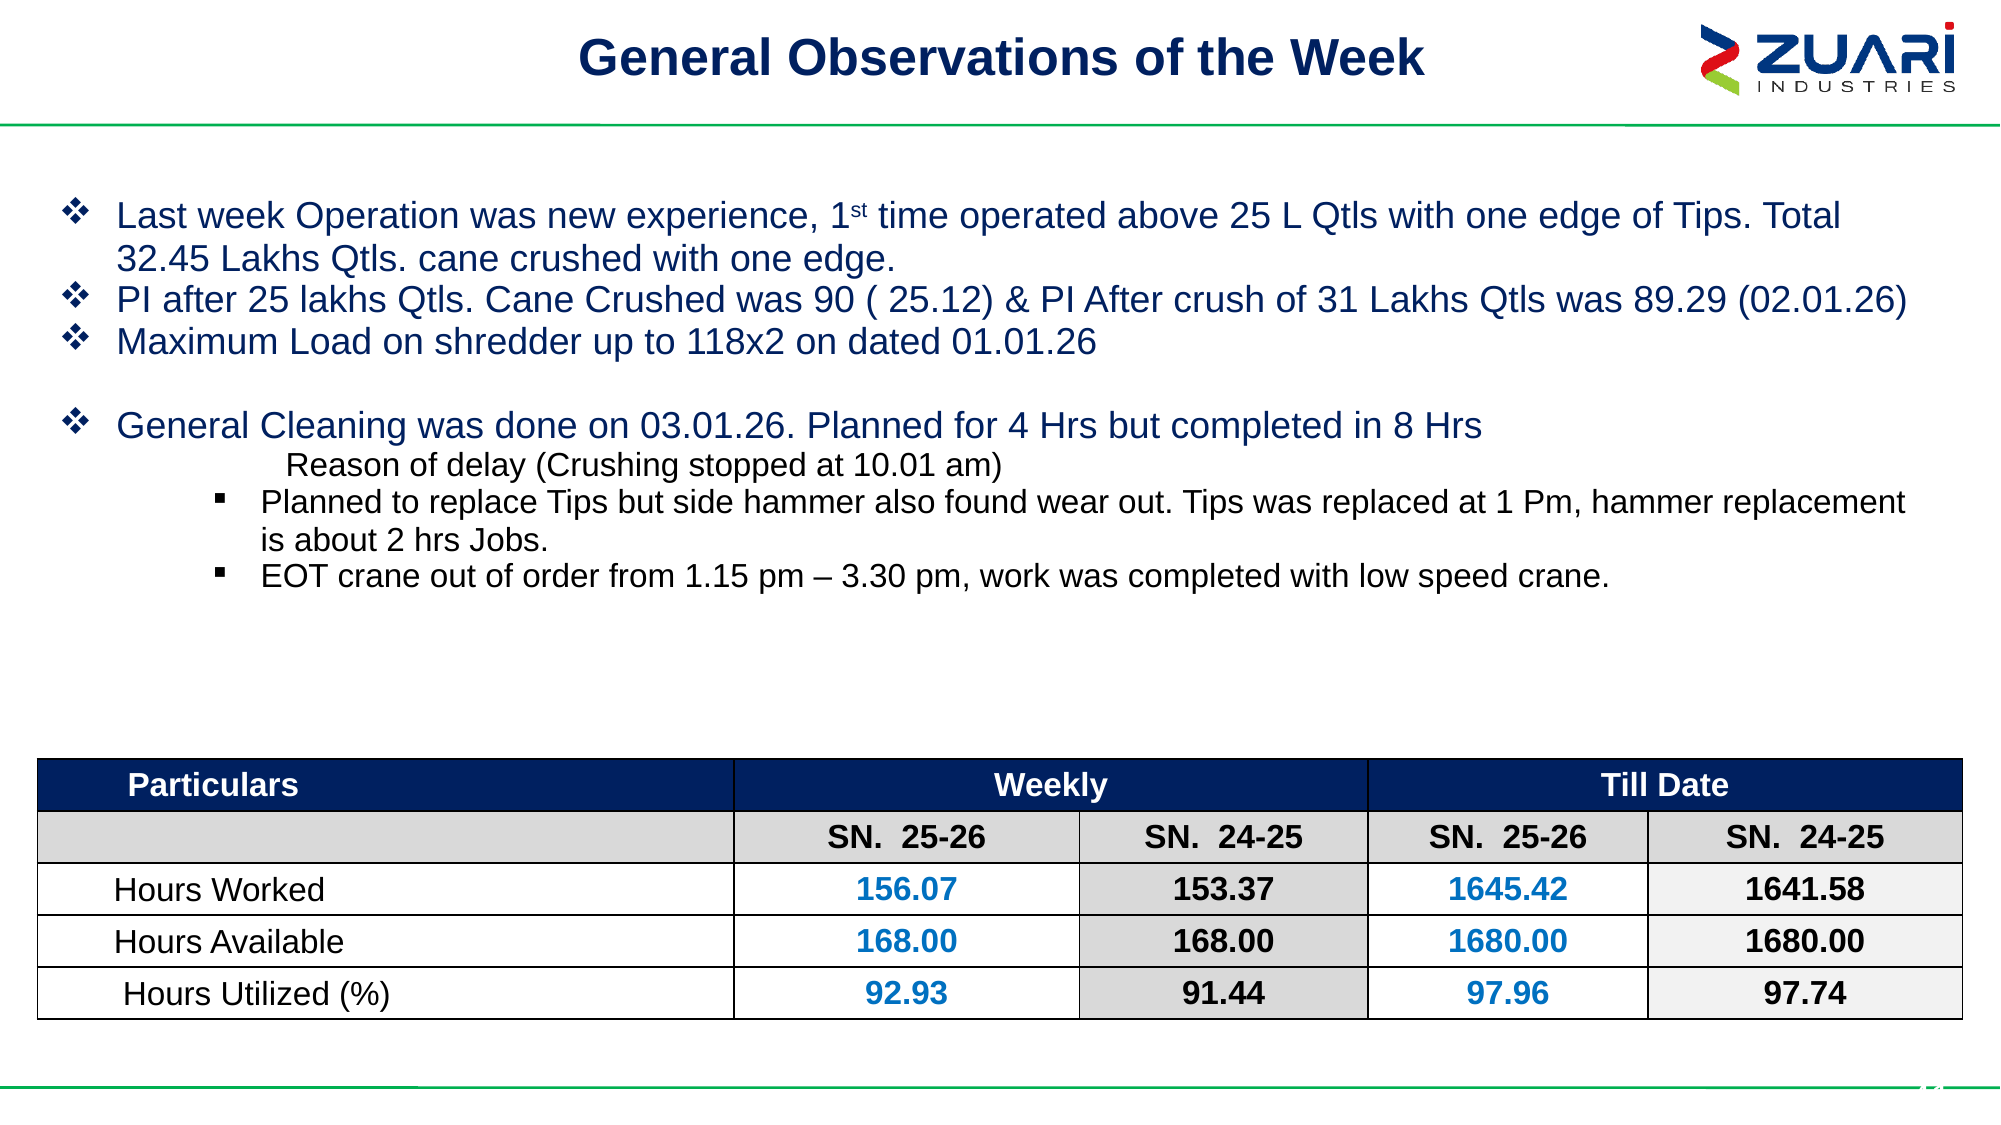

General Observations of the Week
Last week Operation was new experience, 1st time operated above 25 L Qtls with one edge of Tips. Total 32.45 Lakhs Qtls. cane crushed with one edge.
PI after 25 lakhs Qtls. Cane Crushed was 90 ( 25.12) & PI After crush of 31 Lakhs Qtls was 89.29 (02.01.26)
Maximum Load on shredder up to 118x2 on dated 01.01.26

General Cleaning was done on 03.01.26. Planned for 4 Hrs but completed in 8 Hrs
	Reason of delay (Crushing stopped at 10.01 am)
Planned to replace Tips but side hammer also found wear out. Tips was replaced at 1 Pm, hammer replacement is about 2 hrs Jobs.
EOT crane out of order from 1.15 pm – 3.30 pm, work was completed with low speed crane.

| Particulars | Weekly |  | Till Date |  |
| --- | --- | --- | --- | --- |
|  | SN. 25-26 | SN. 24-25 | SN. 25-26 | SN. 24-25 |
| Hours Worked | 156.07 | 153.37 | 1645.42 | 1641.58 |
| Hours Available | 168.00 | 168.00 | 1680.00 | 1680.00 |
| Hours Utilized (%) | 92.93 | 91.44 | 97.96 | 97.74 |
41